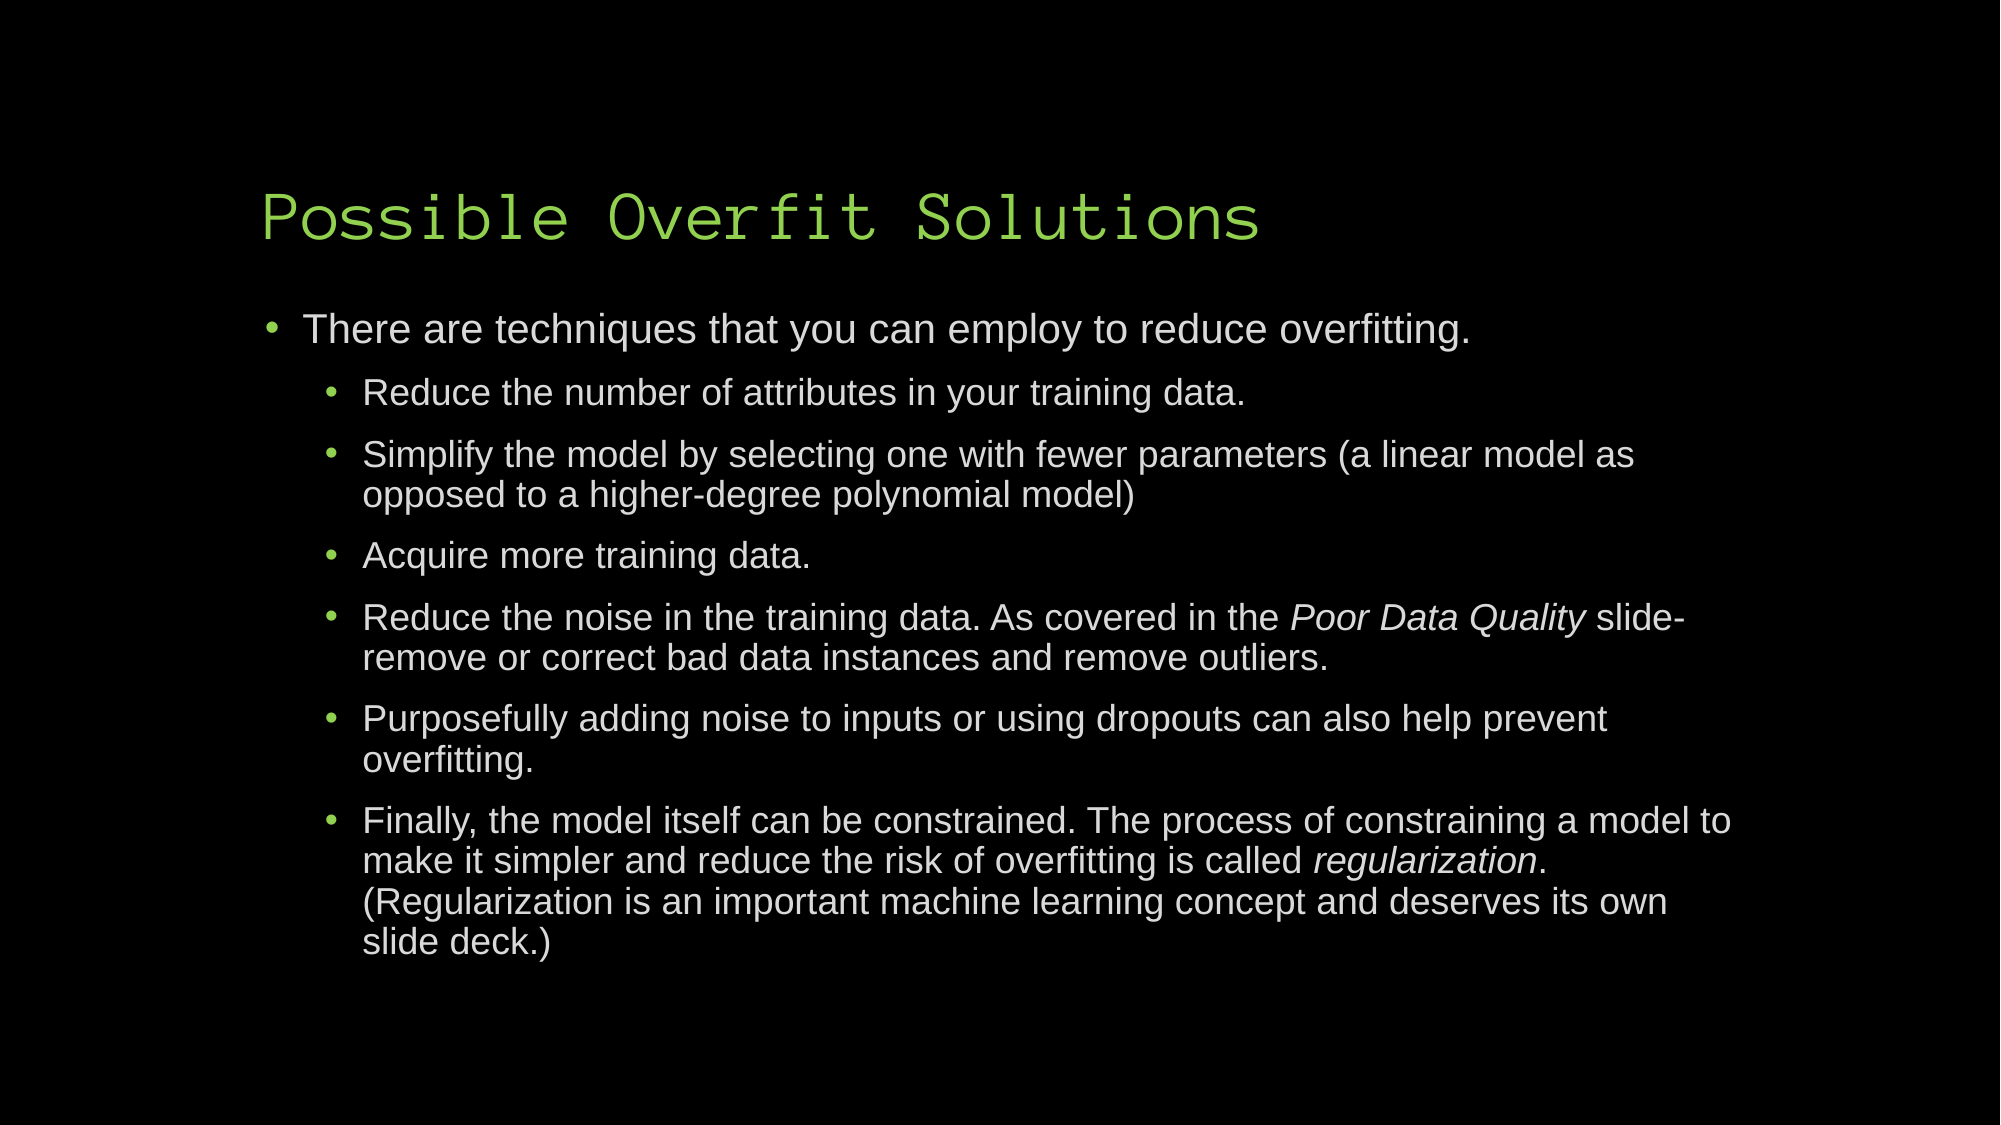

# Possible Overfit Solutions
There are techniques that you can employ to reduce overfitting.
Reduce the number of attributes in your training data.
Simplify the model by selecting one with fewer parameters (a linear model as opposed to a higher-degree polynomial model)
Acquire more training data.
Reduce the noise in the training data. As covered in the Poor Data Quality slide- remove or correct bad data instances and remove outliers.
Purposefully adding noise to inputs or using dropouts can also help prevent overfitting.
Finally, the model itself can be constrained. The process of constraining a model to make it simpler and reduce the risk of overfitting is called regularization. (Regularization is an important machine learning concept and deserves its own slide deck.)